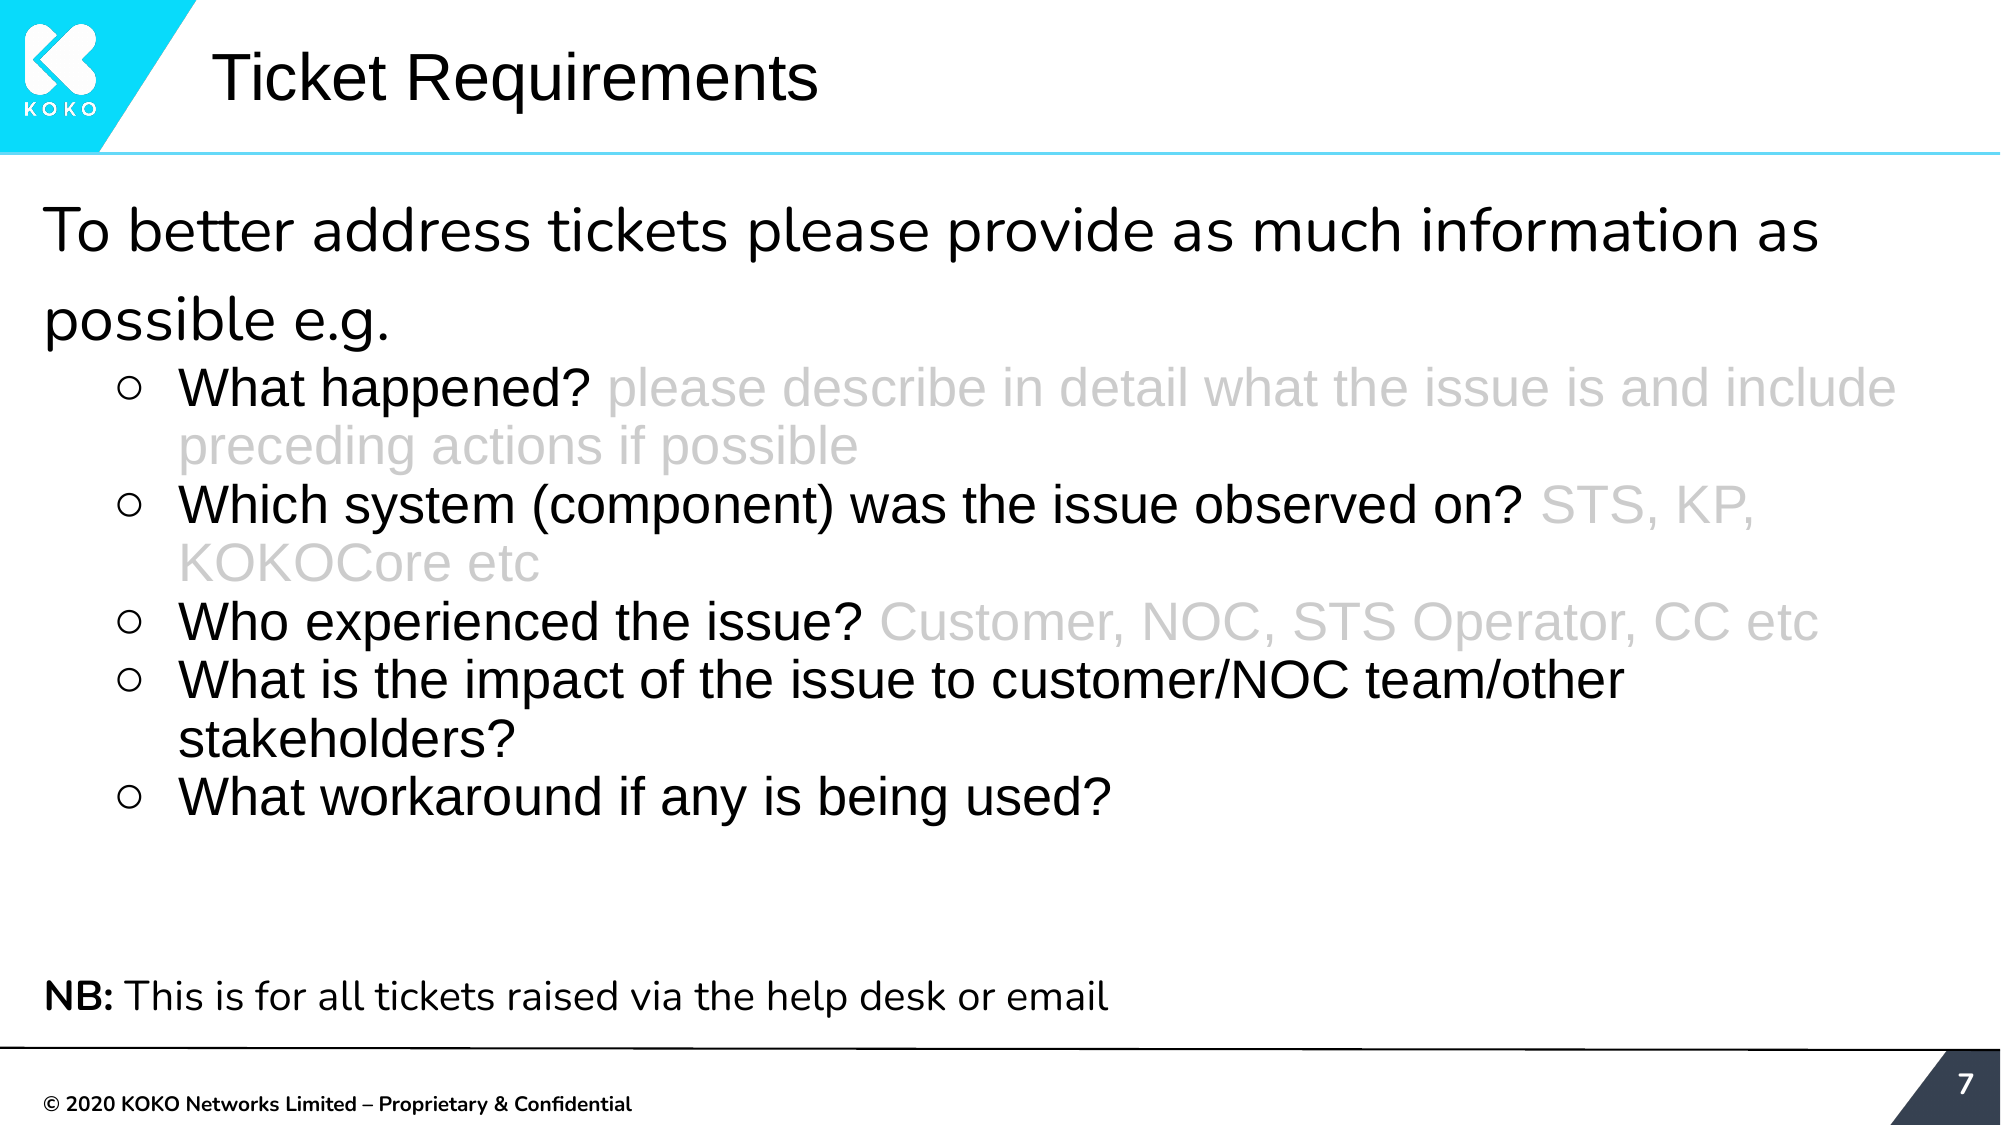

# Ticket Requirements
To better address tickets please provide as much information as possible e.g.
What happened? please describe in detail what the issue is and include preceding actions if possible
Which system (component) was the issue observed on? STS, KP, KOKOCore etc
Who experienced the issue? Customer, NOC, STS Operator, CC etc
What is the impact of the issue to customer/NOC team/other stakeholders?
What workaround if any is being used?

NB: This is for all tickets raised via the help desk or email

7